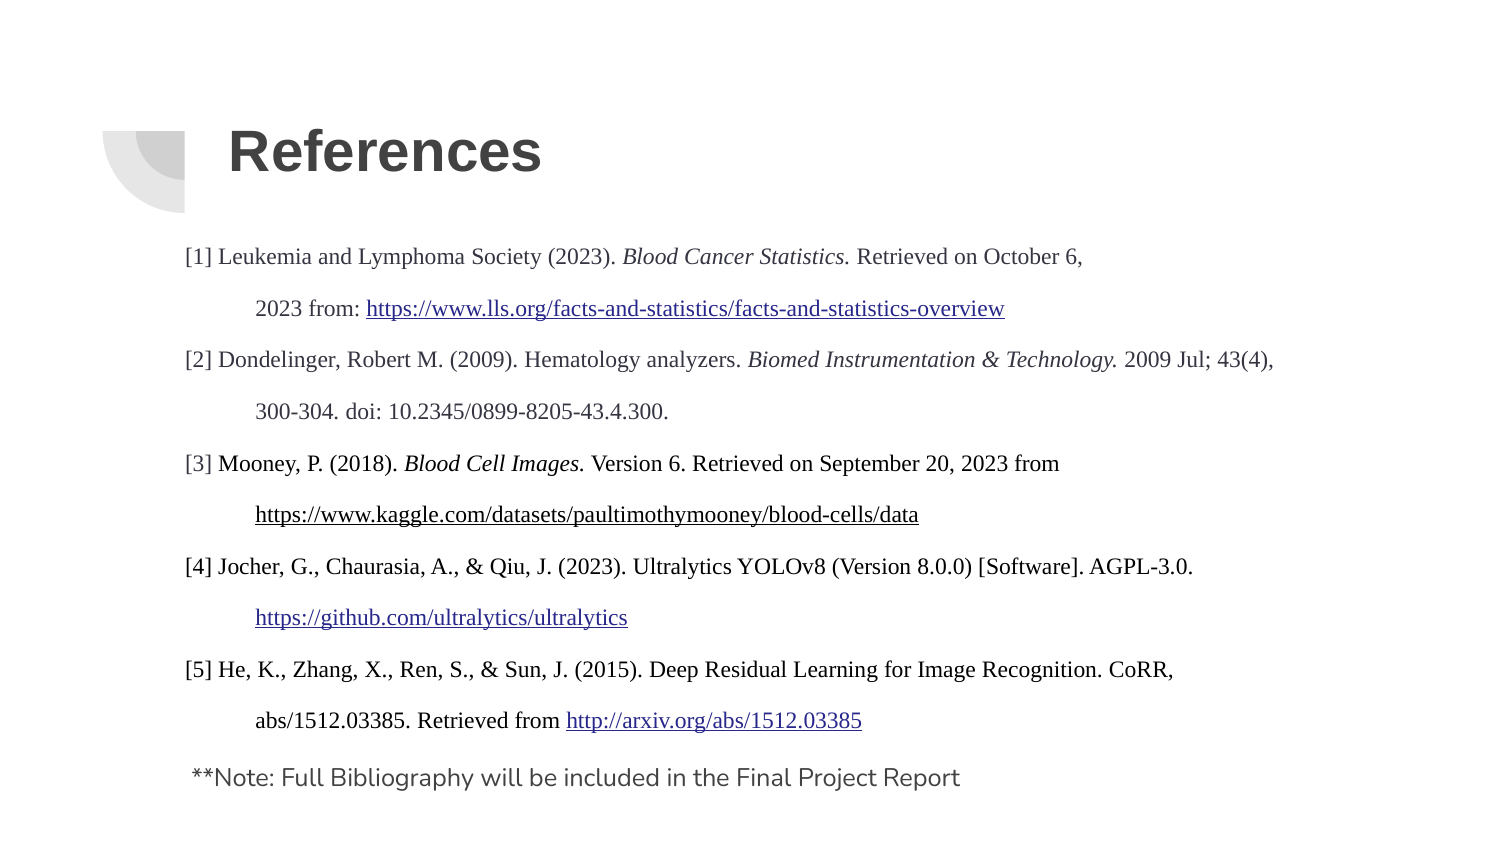

# References
[1] Leukemia and Lymphoma Society (2023). Blood Cancer Statistics. Retrieved on October 6,
2023 from: https://www.lls.org/facts-and-statistics/facts-and-statistics-overview
[2] Dondelinger, Robert M. (2009). Hematology analyzers. Biomed Instrumentation & Technology. 2009 Jul; 43(4),
300-304. doi: 10.2345/0899-8205-43.4.300.
[3] Mooney, P. (2018). Blood Cell Images. Version 6. Retrieved on September 20, 2023 from
https://www.kaggle.com/datasets/paultimothymooney/blood-cells/data
[4] Jocher, G., Chaurasia, A., & Qiu, J. (2023). Ultralytics YOLOv8 (Version 8.0.0) [Software]. AGPL-3.0.
https://github.com/ultralytics/ultralytics
[5] He, K., Zhang, X., Ren, S., & Sun, J. (2015). Deep Residual Learning for Image Recognition. CoRR,
abs/1512.03385. Retrieved from http://arxiv.org/abs/1512.03385
 **Note: Full Bibliography will be included in the Final Project Report